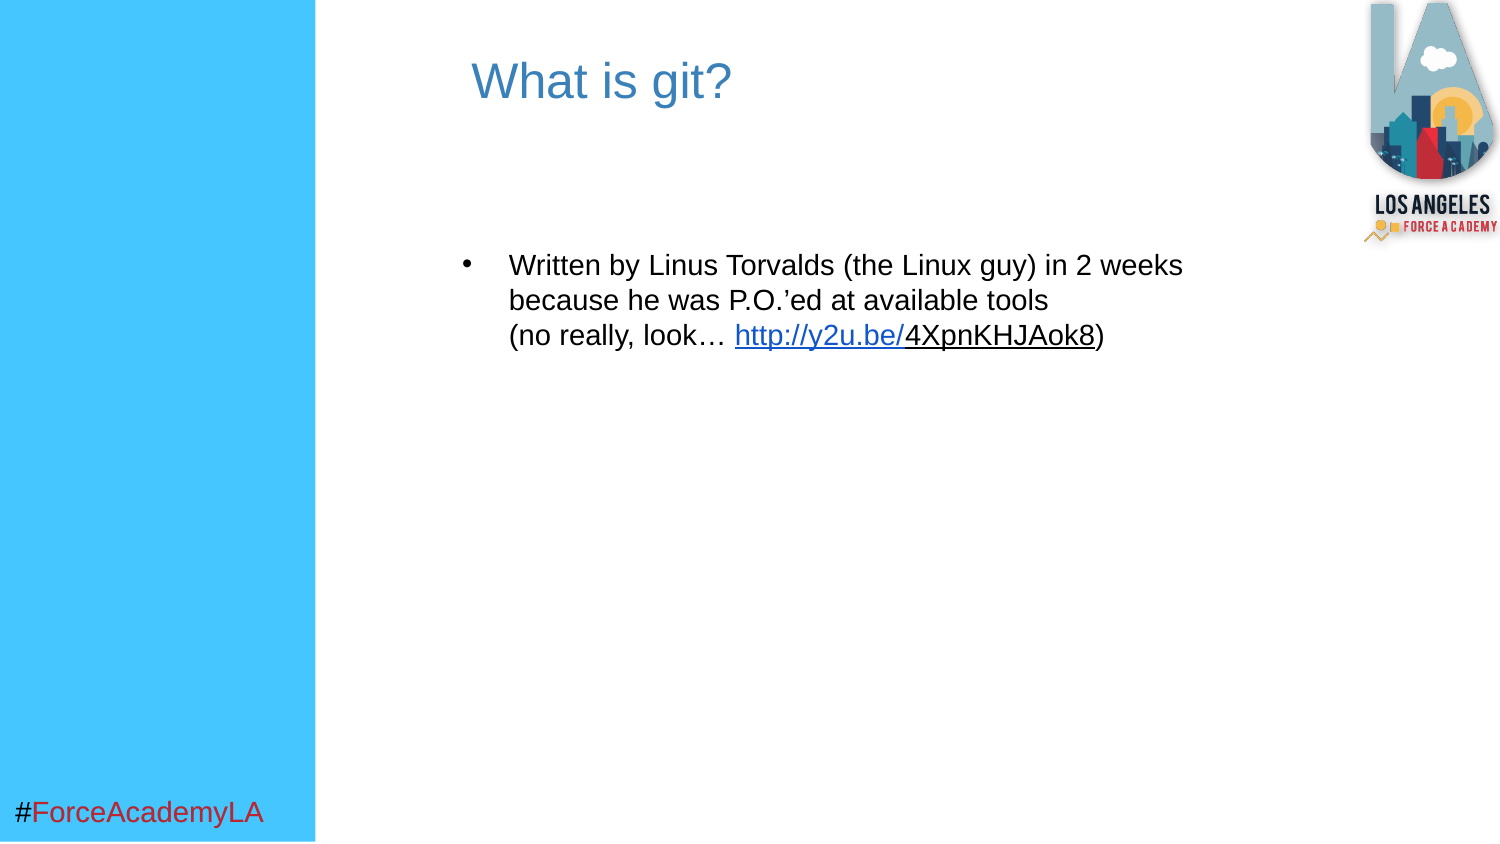

What is git?
Written by Linus Torvalds (the Linux guy) in 2 weeks because he was P.O.’ed at available tools
(no really, look… http://y2u.be/4XpnKHJAok8)